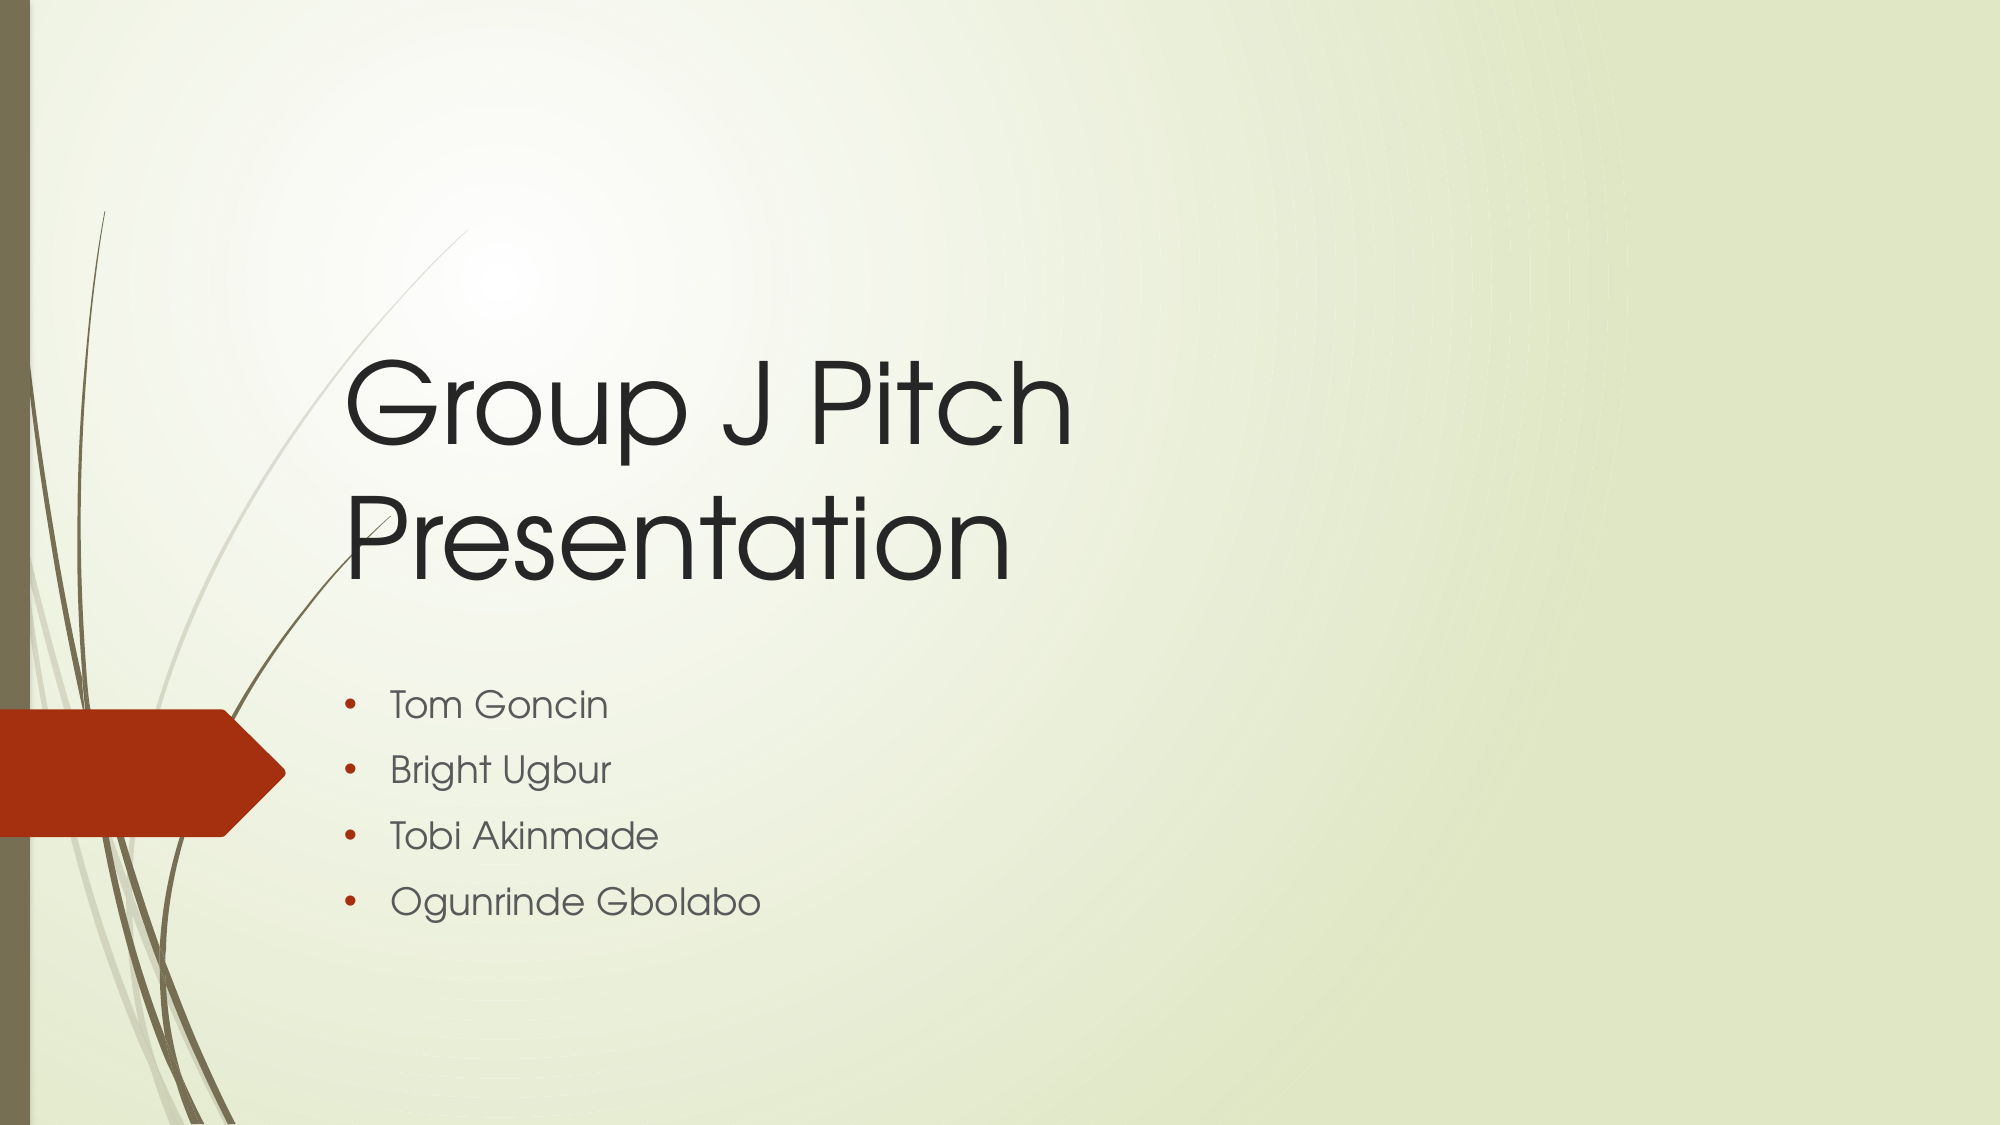

# Group J Pitch Presentation
Tom Goncin
Bright Ugbur
Tobi Akinmade
Ogunrinde Gbolabo